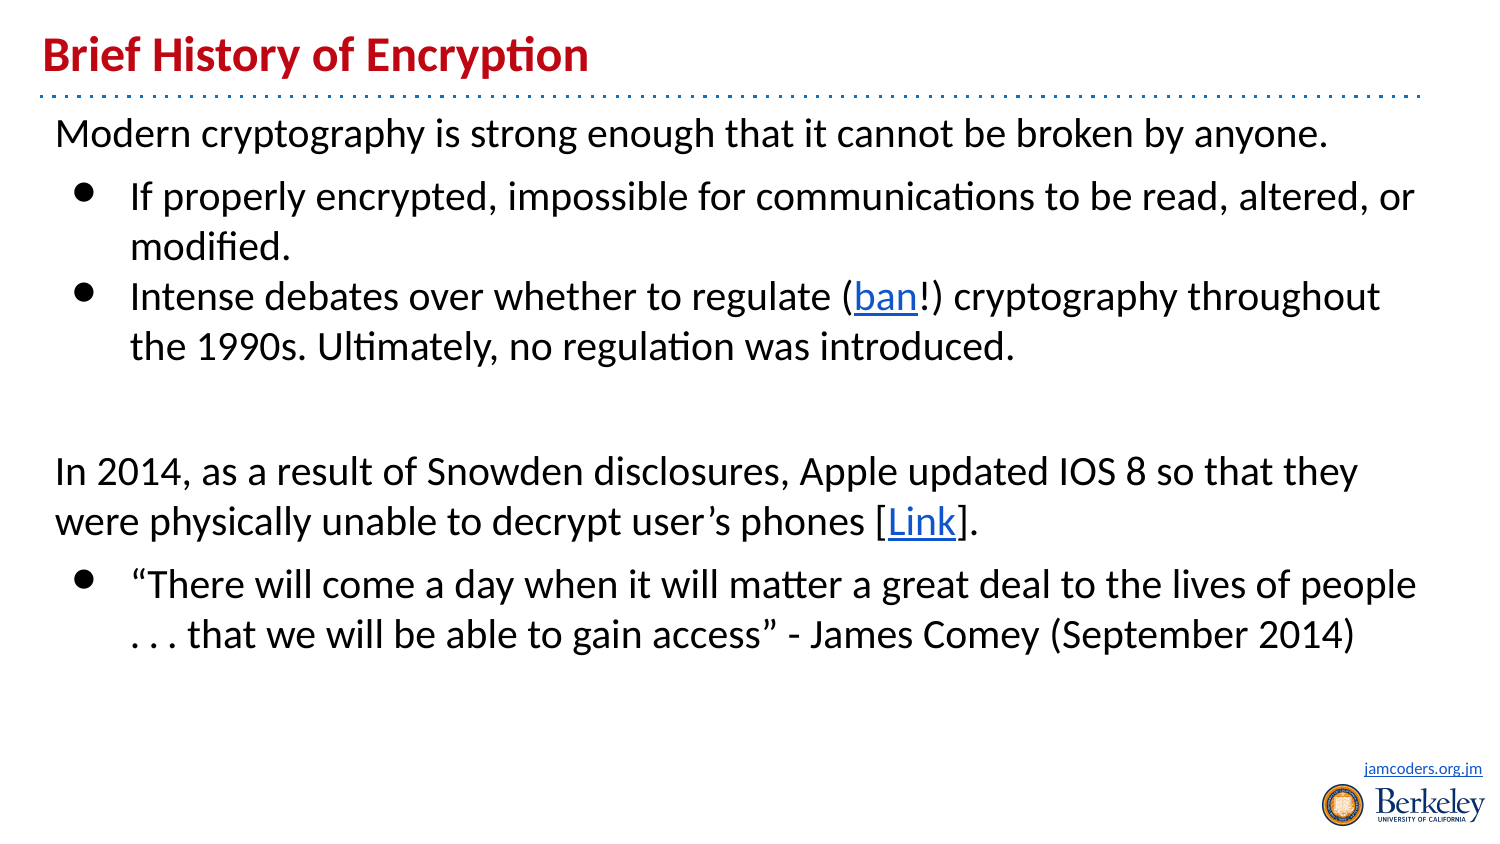

# Brief History of Encryption
Modern cryptography is strong enough that it cannot be broken by anyone.
If properly encrypted, impossible for communications to be read, altered, or modified.
Intense debates over whether to regulate (ban!) cryptography throughout the 1990s. Ultimately, no regulation was introduced.

In 2014, as a result of Snowden disclosures, Apple updated IOS 8 so that they were physically unable to decrypt user’s phones [Link].
“There will come a day when it will matter a great deal to the lives of people . . . that we will be able to gain access” - James Comey (September 2014)